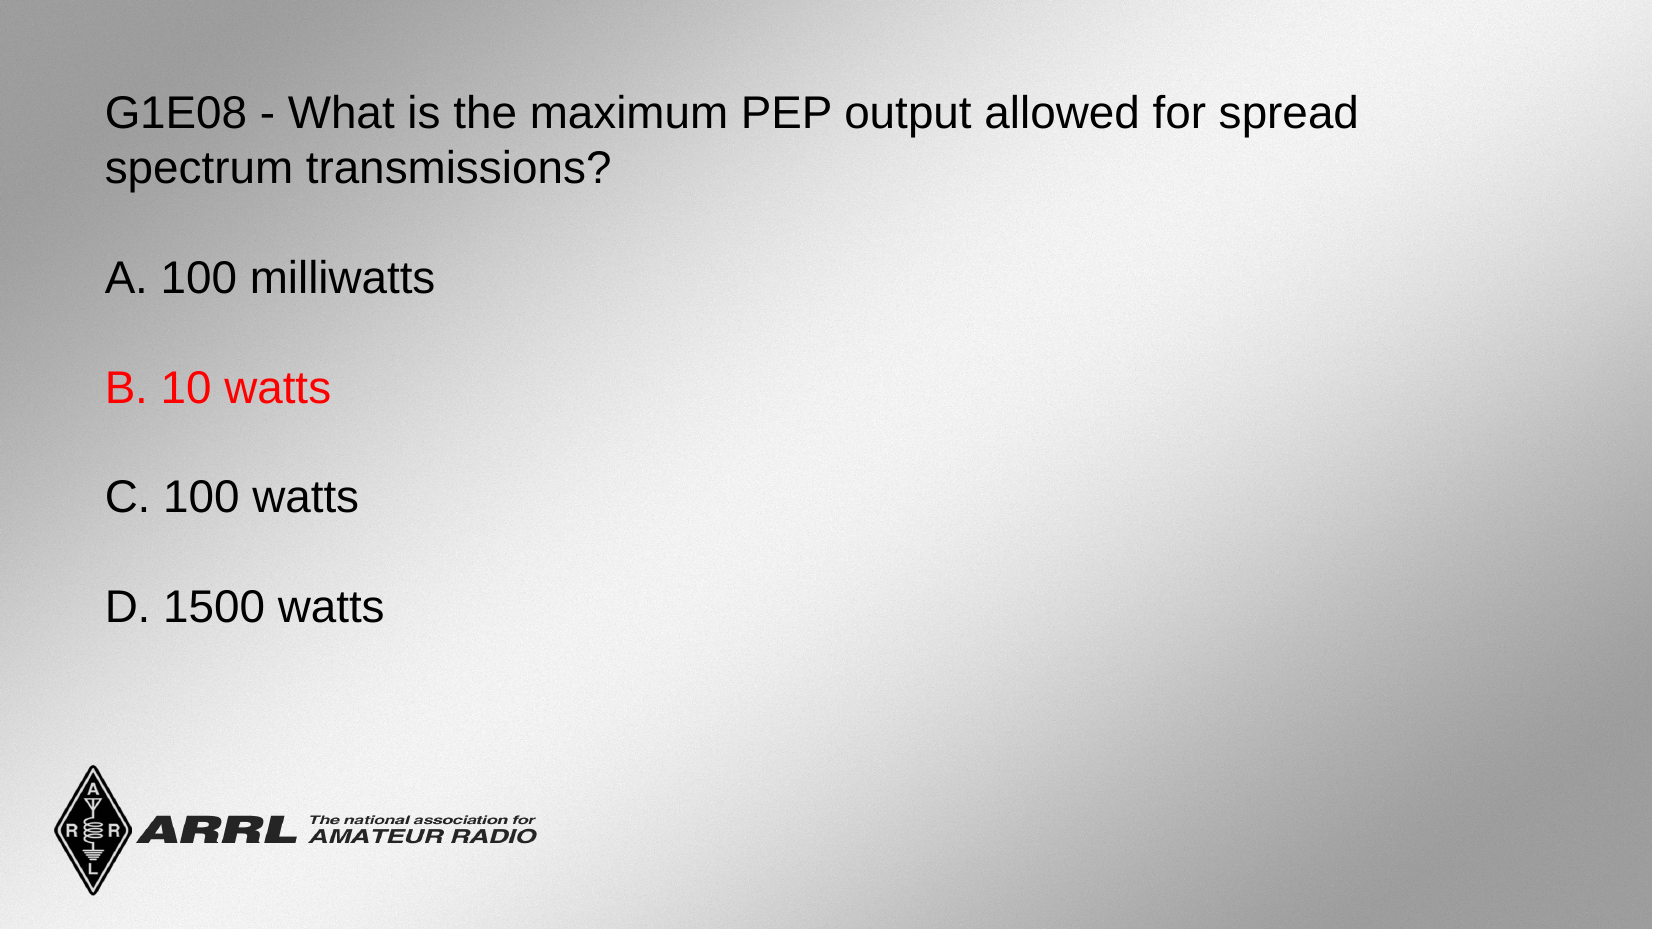

G1E08 - What is the maximum PEP output allowed for spread spectrum transmissions?

A. 100 milliwatts

B. 10 watts

C. 100 watts

D. 1500 watts